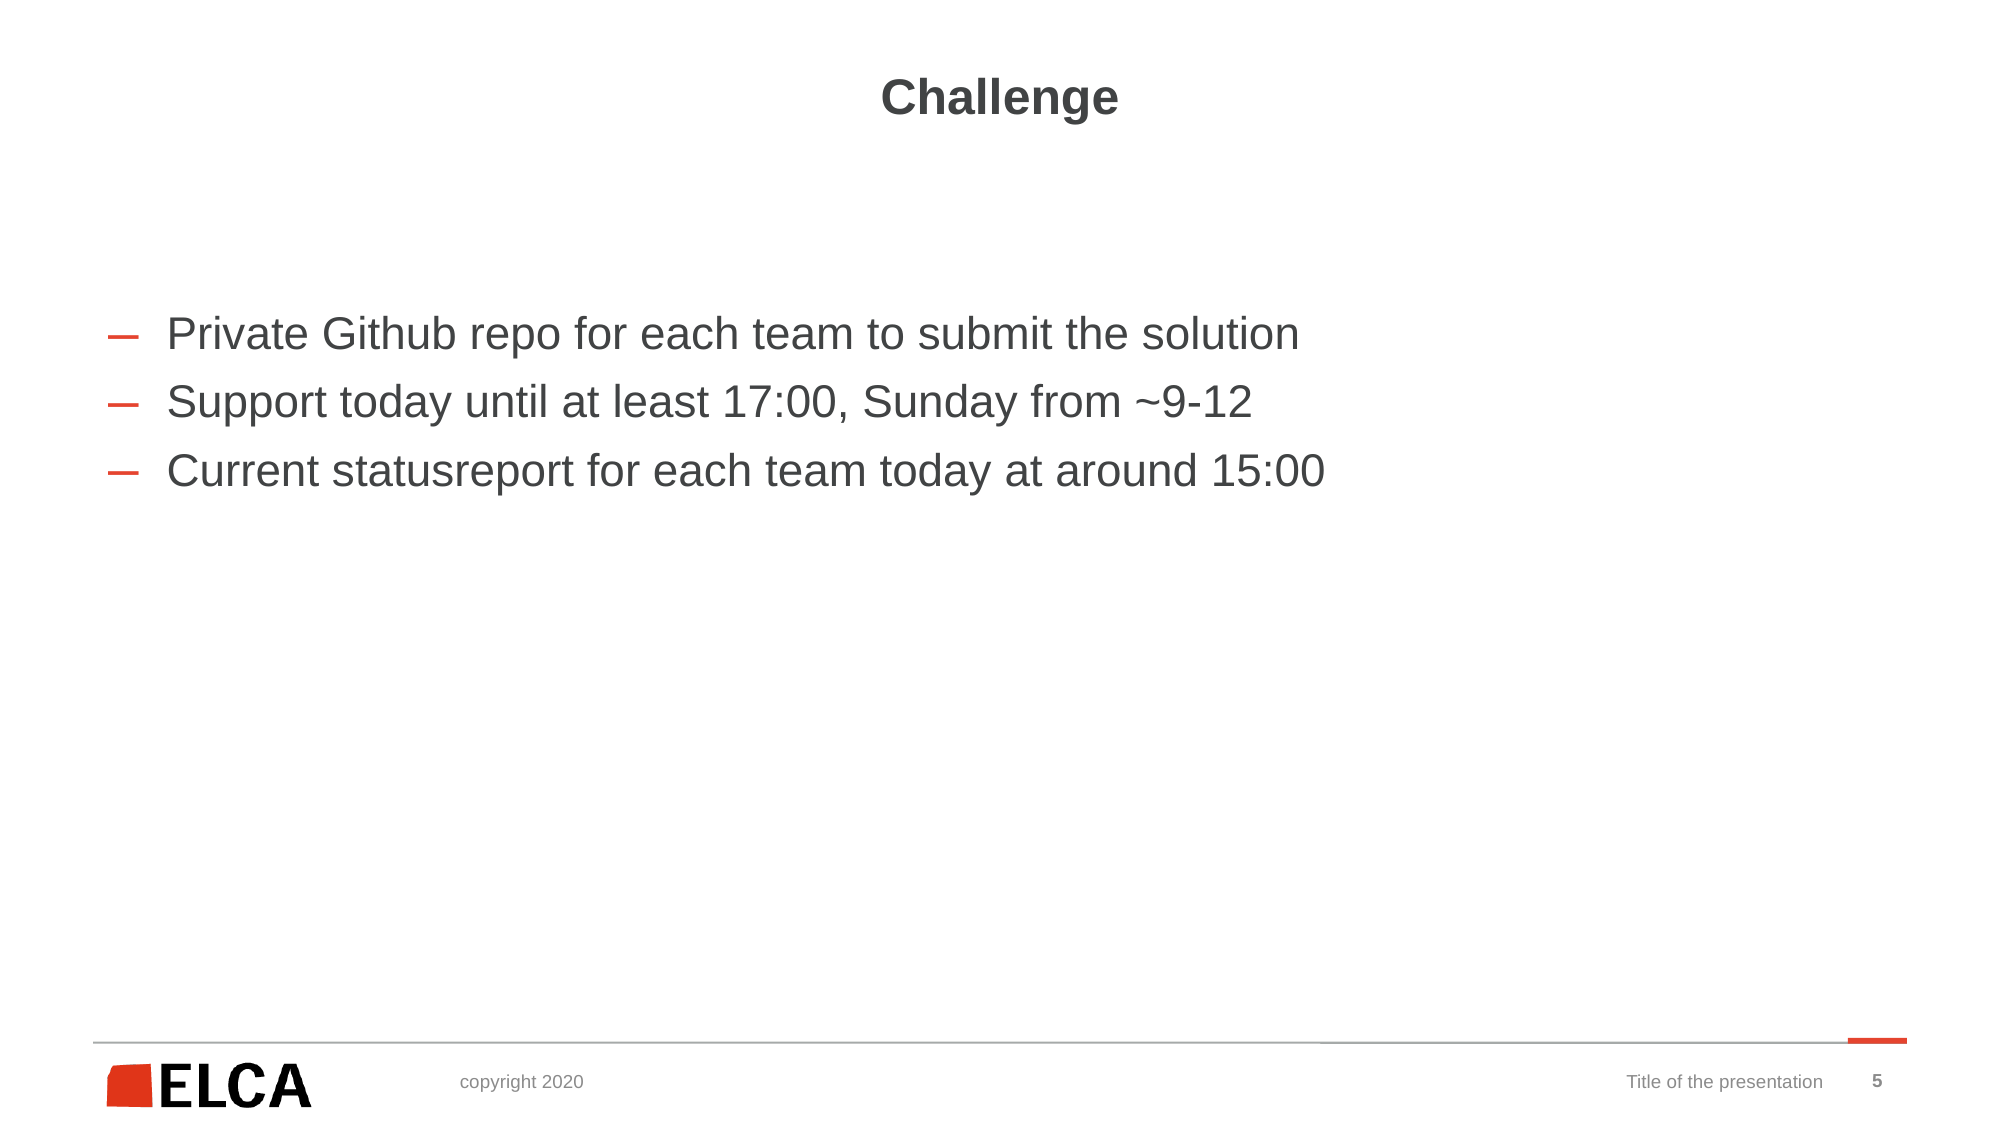

# Challenge
Private Github repo for each team to submit the solution
Support today until at least 17:00, Sunday from ~9-12
Current statusreport for each team today at around 15:00

Title of the presentation
5